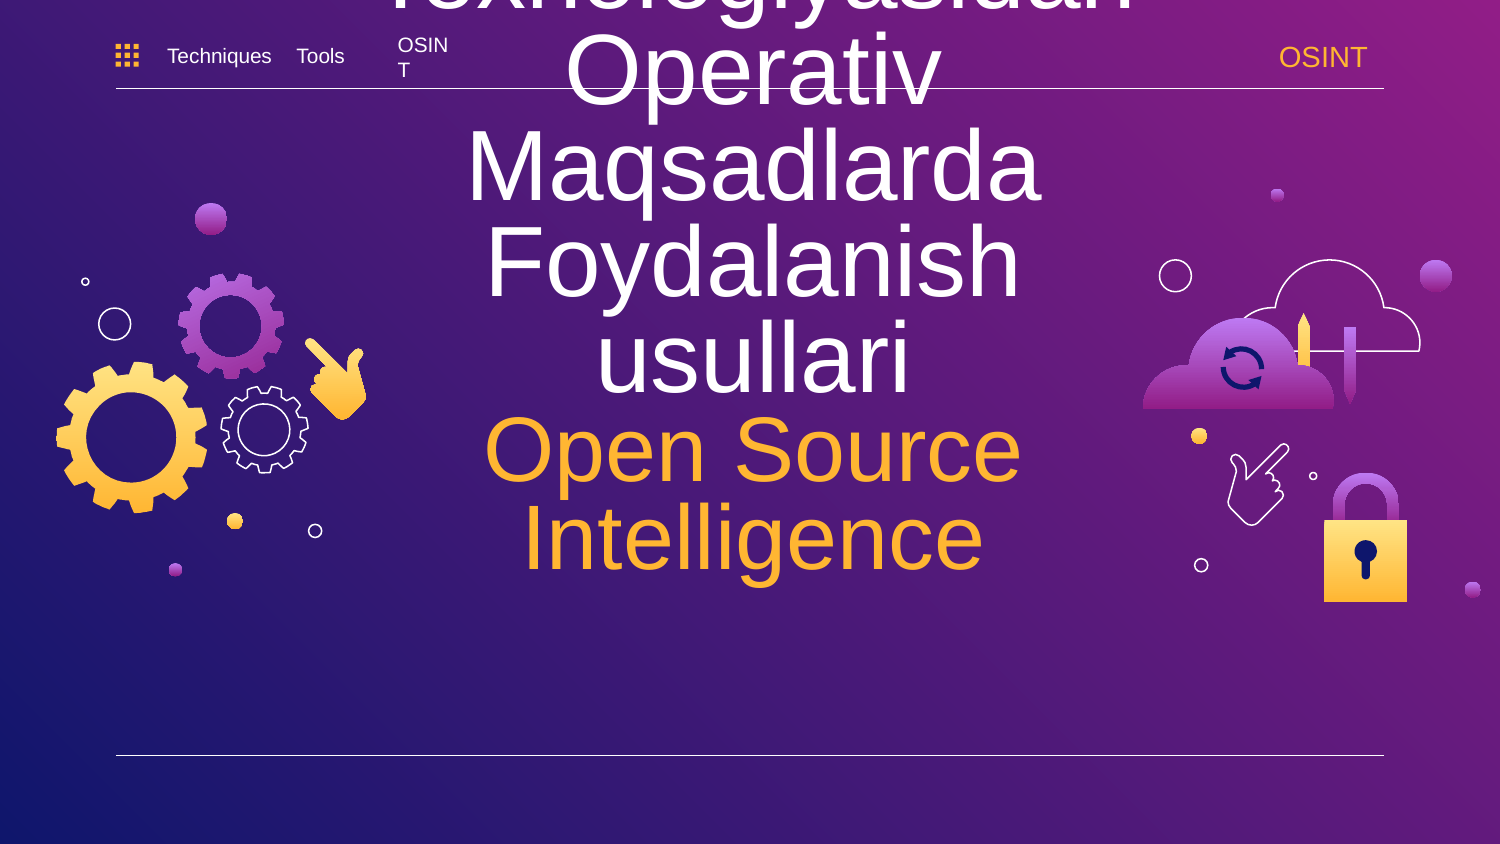

OSINT
Techniques
Tools
OSINT

# OSINT Texnologiyasidan Operativ Maqsadlarda Foydalanish usullari Open Source Intelligence